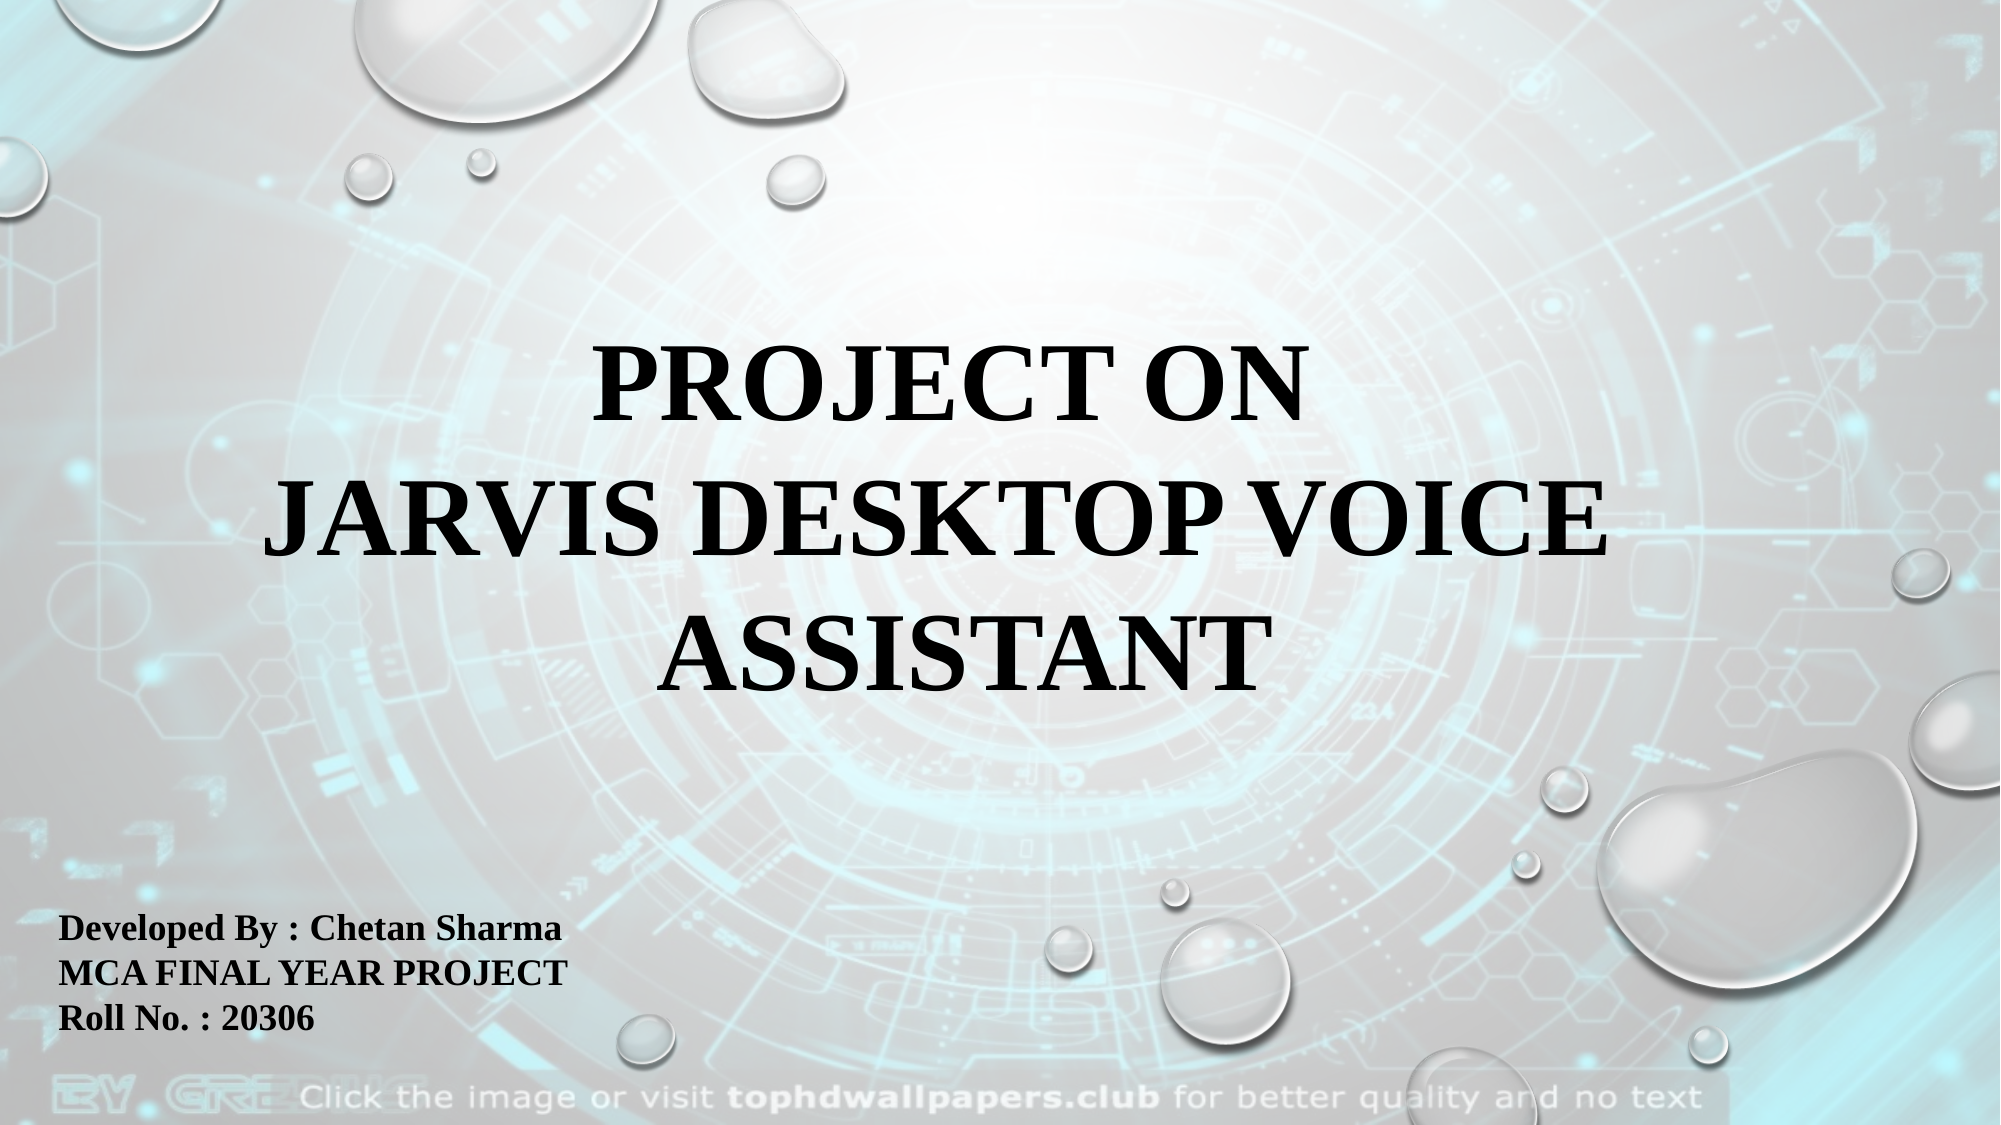

PROJECT ON
JARVIS DESKTOP VOICE   ASSISTANT
Developed By : Chetan Sharma
MCA FINAL YEAR PROJECT
Roll No. : 20306